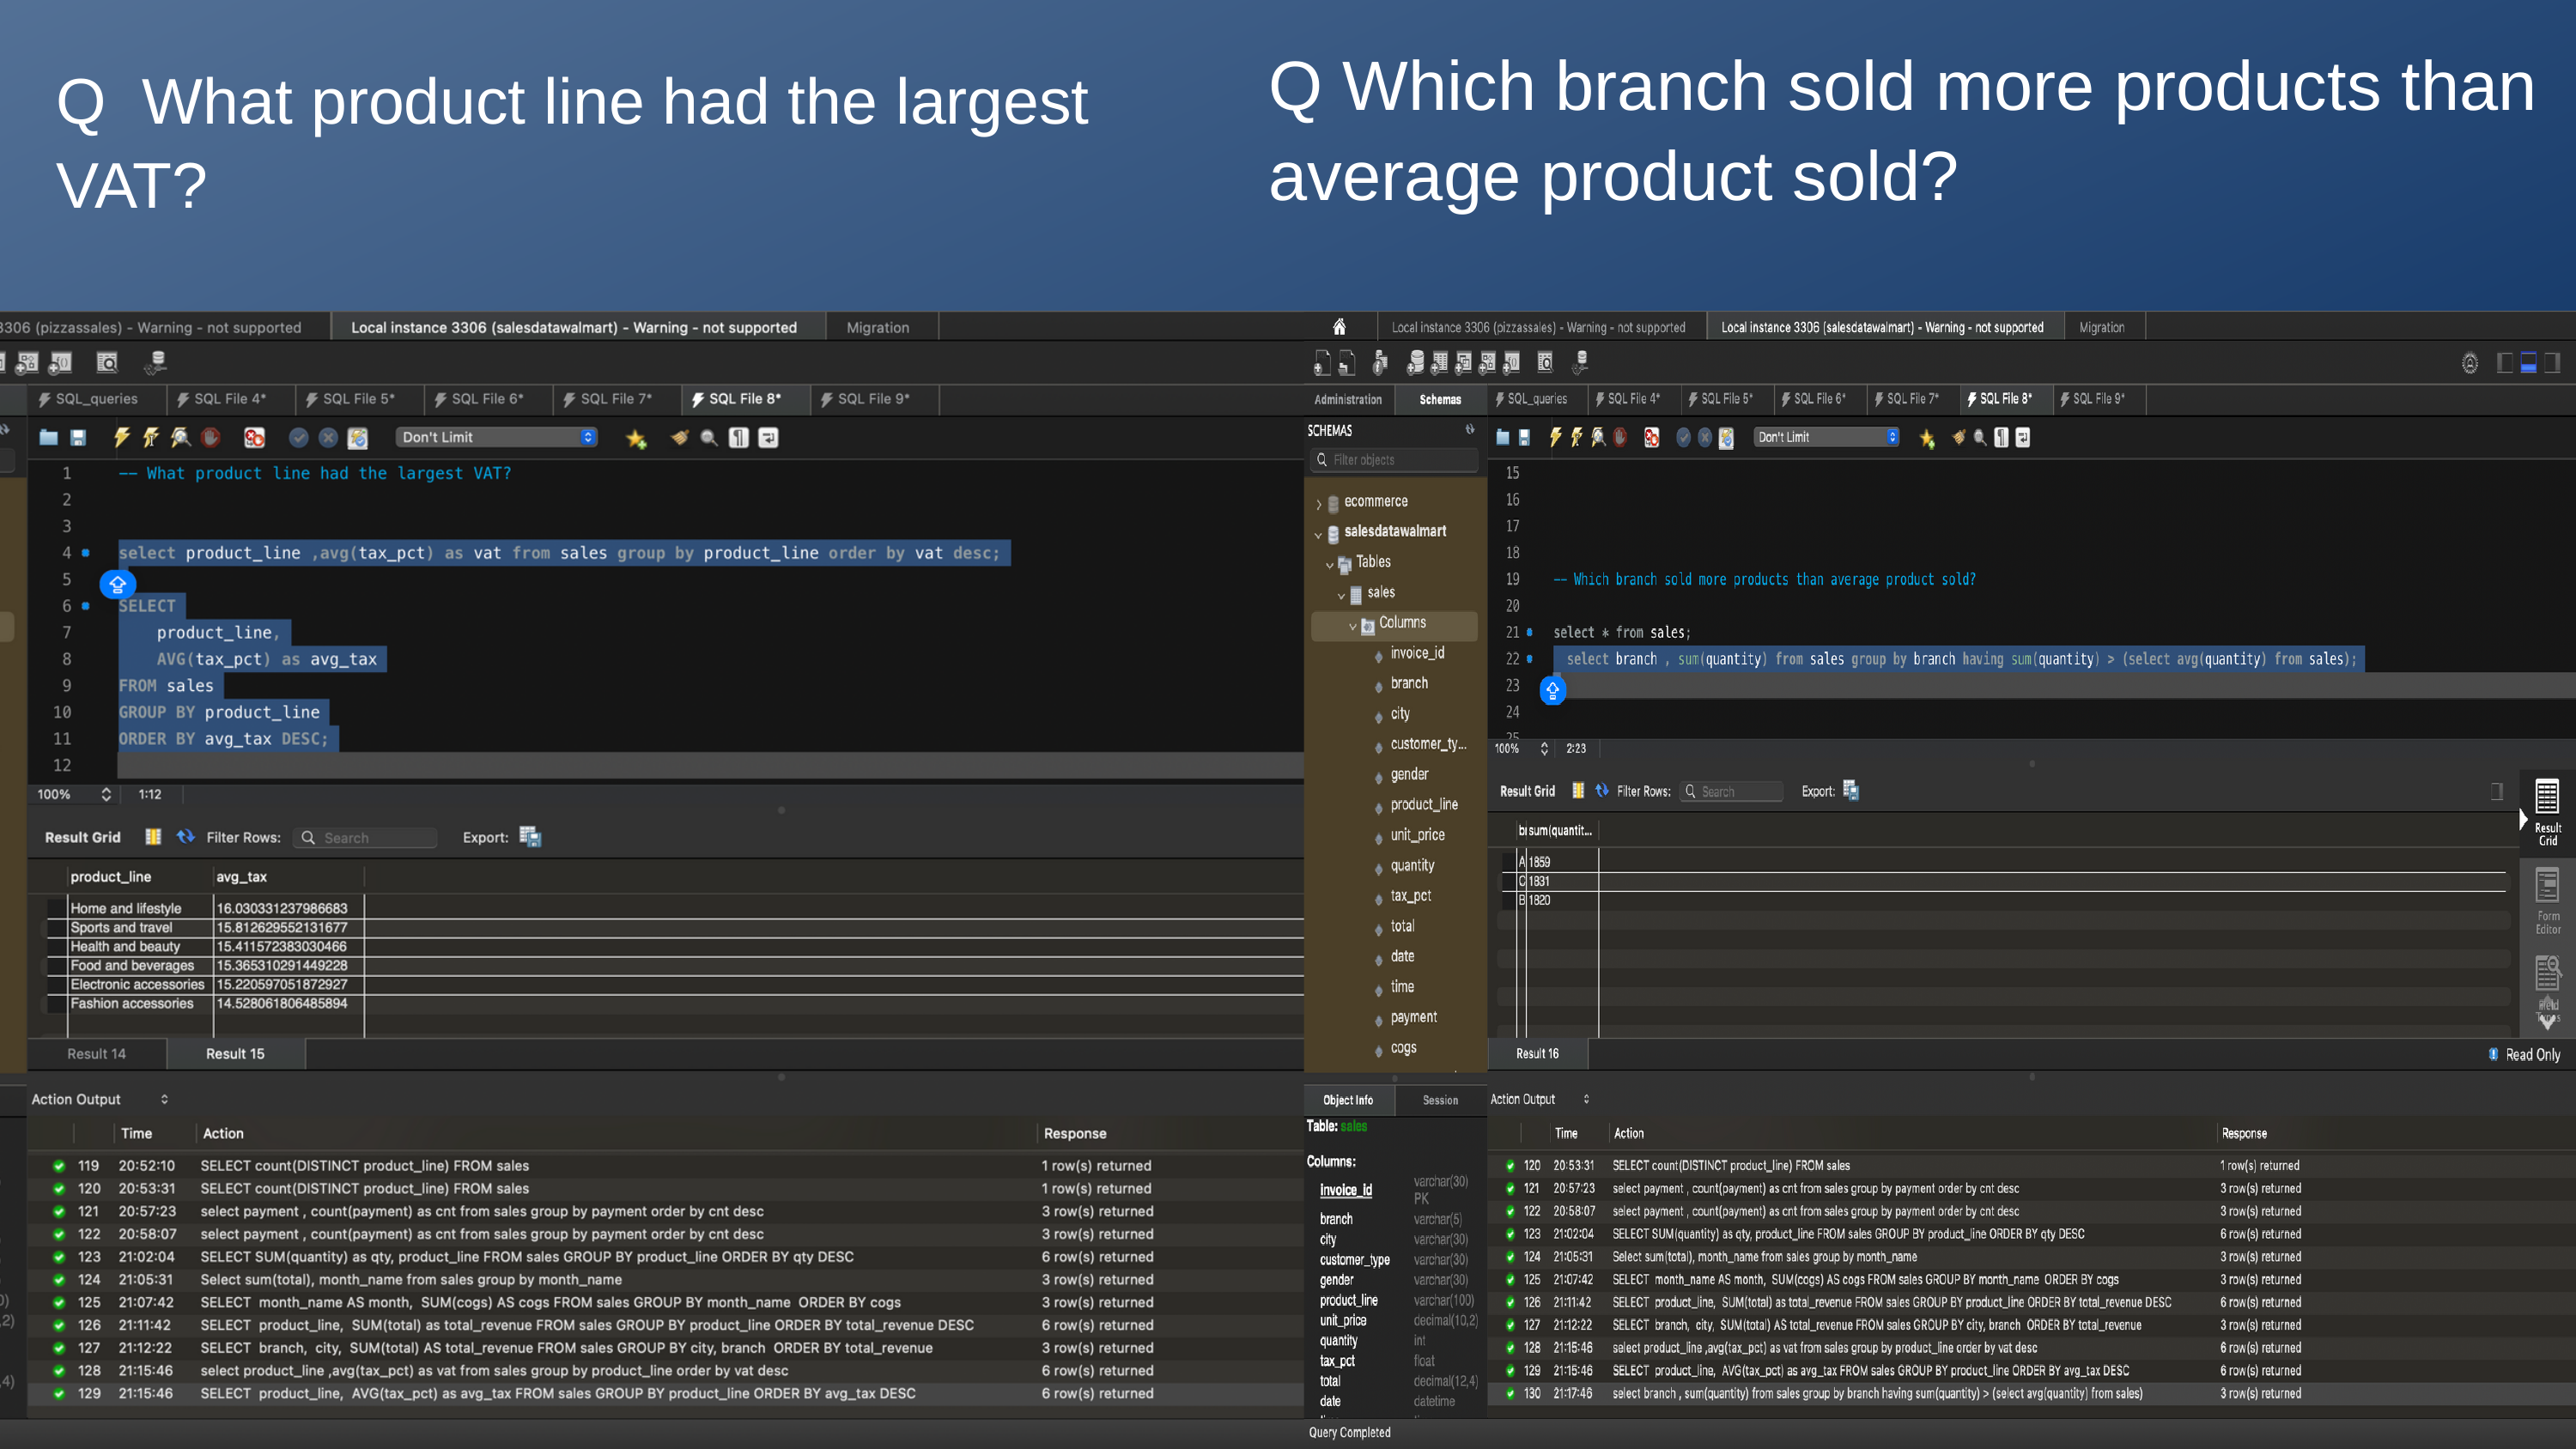

Q Which branch sold more products than average product sold?
Q  What product line had the largest VAT?